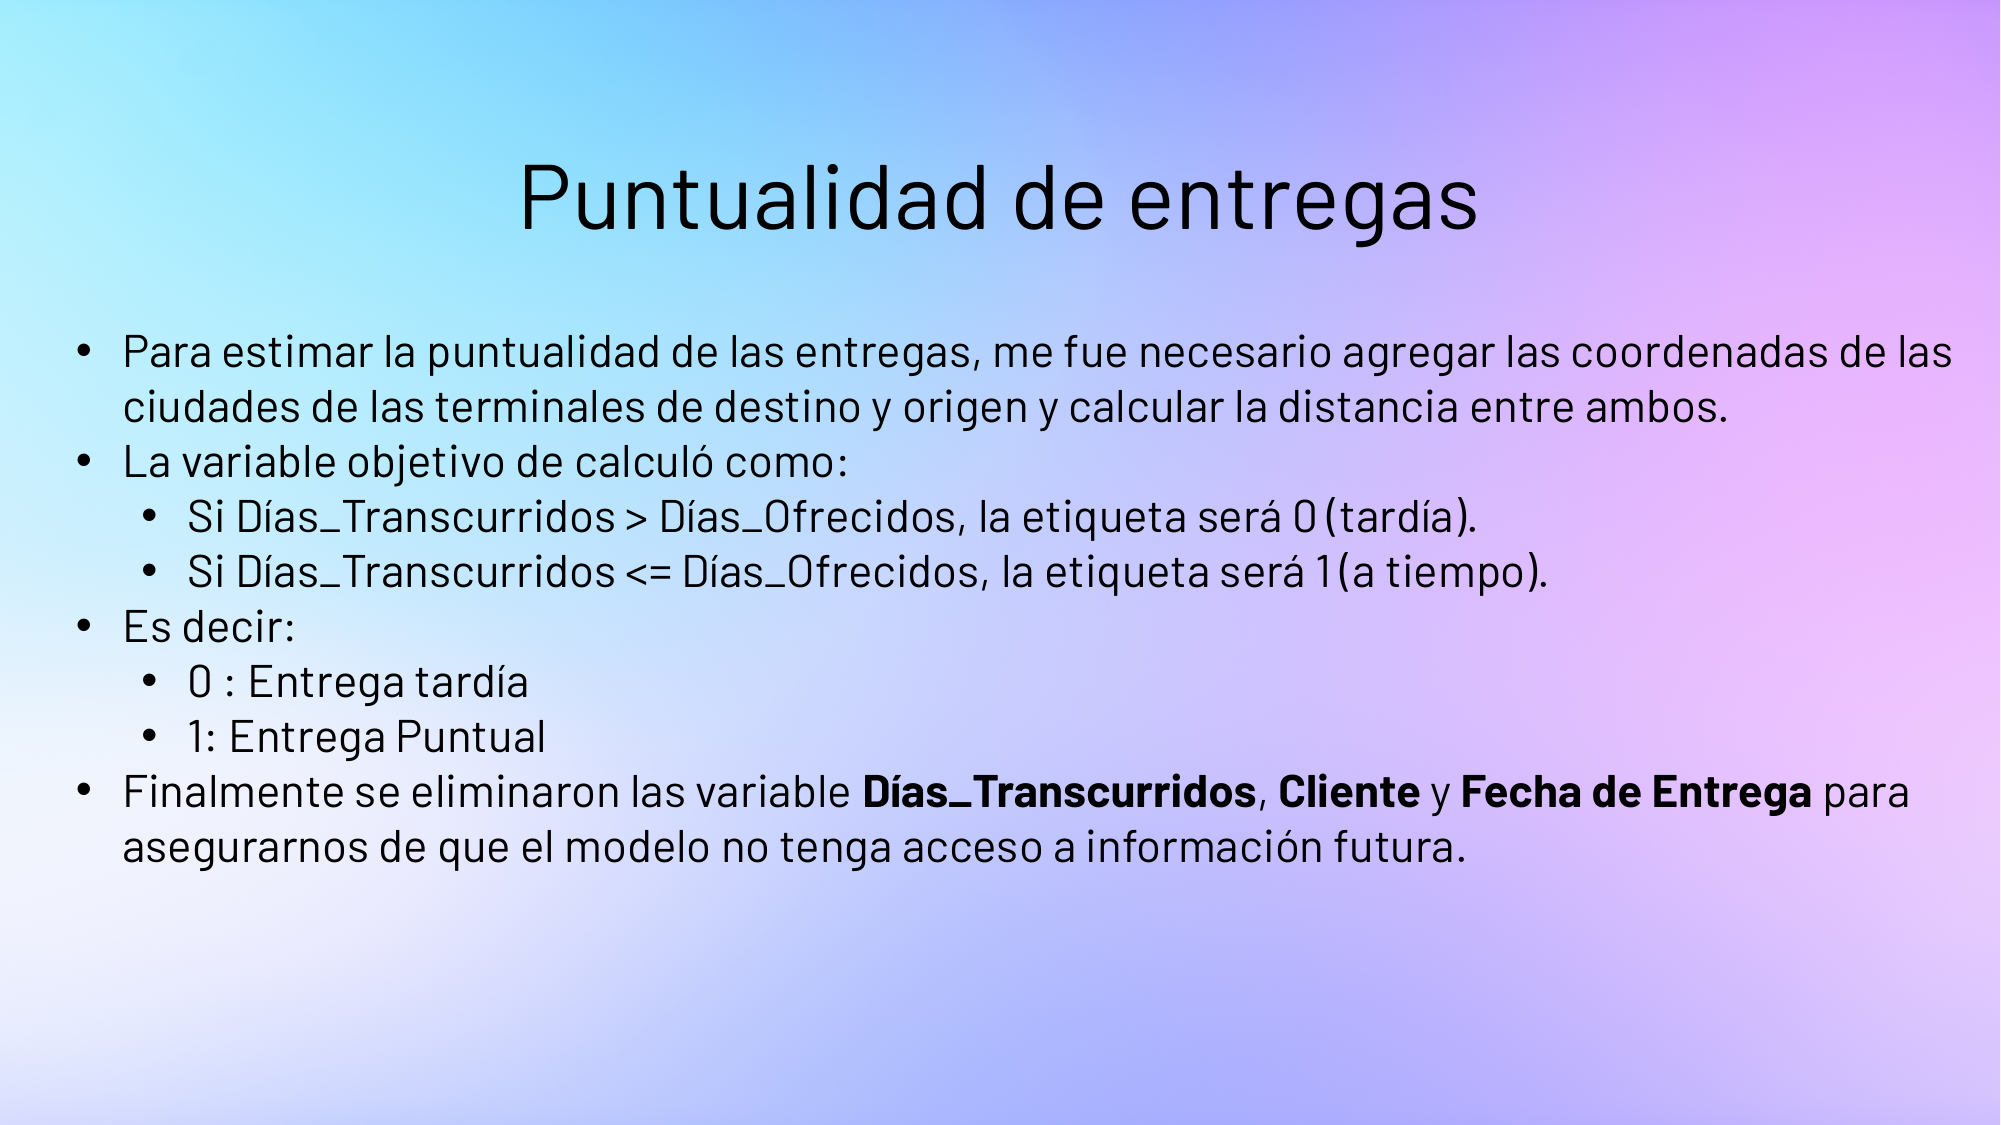

# Puntualidad de entregas
Para estimar la puntualidad de las entregas, me fue necesario agregar las coordenadas de las ciudades de las terminales de destino y origen y calcular la distancia entre ambos.
La variable objetivo de calculó como:
Si Días_Transcurridos > Días_Ofrecidos, la etiqueta será 0 (tardía).
Si Días_Transcurridos <= Días_Ofrecidos, la etiqueta será 1 (a tiempo).
Es decir:
0 : Entrega tardía
1: Entrega Puntual
Finalmente se eliminaron las variable Días_Transcurridos, Cliente y Fecha de Entrega para asegurarnos de que el modelo no tenga acceso a información futura.
10